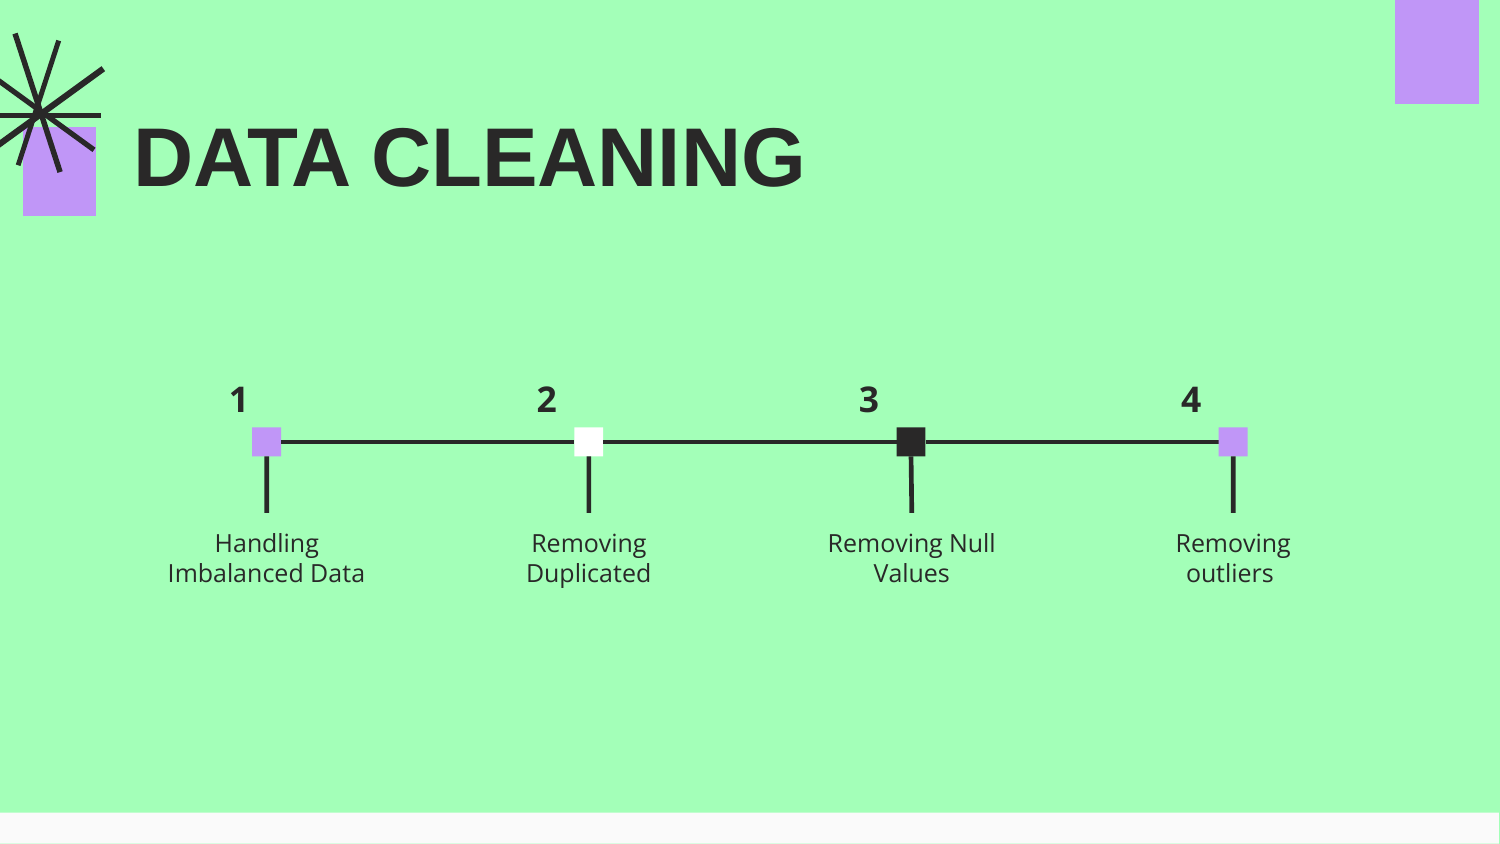

# DATA CLEANING
1
2
3
4

Handling Imbalanced Data
Removing Duplicated
Removing Null Values
Removing outliers